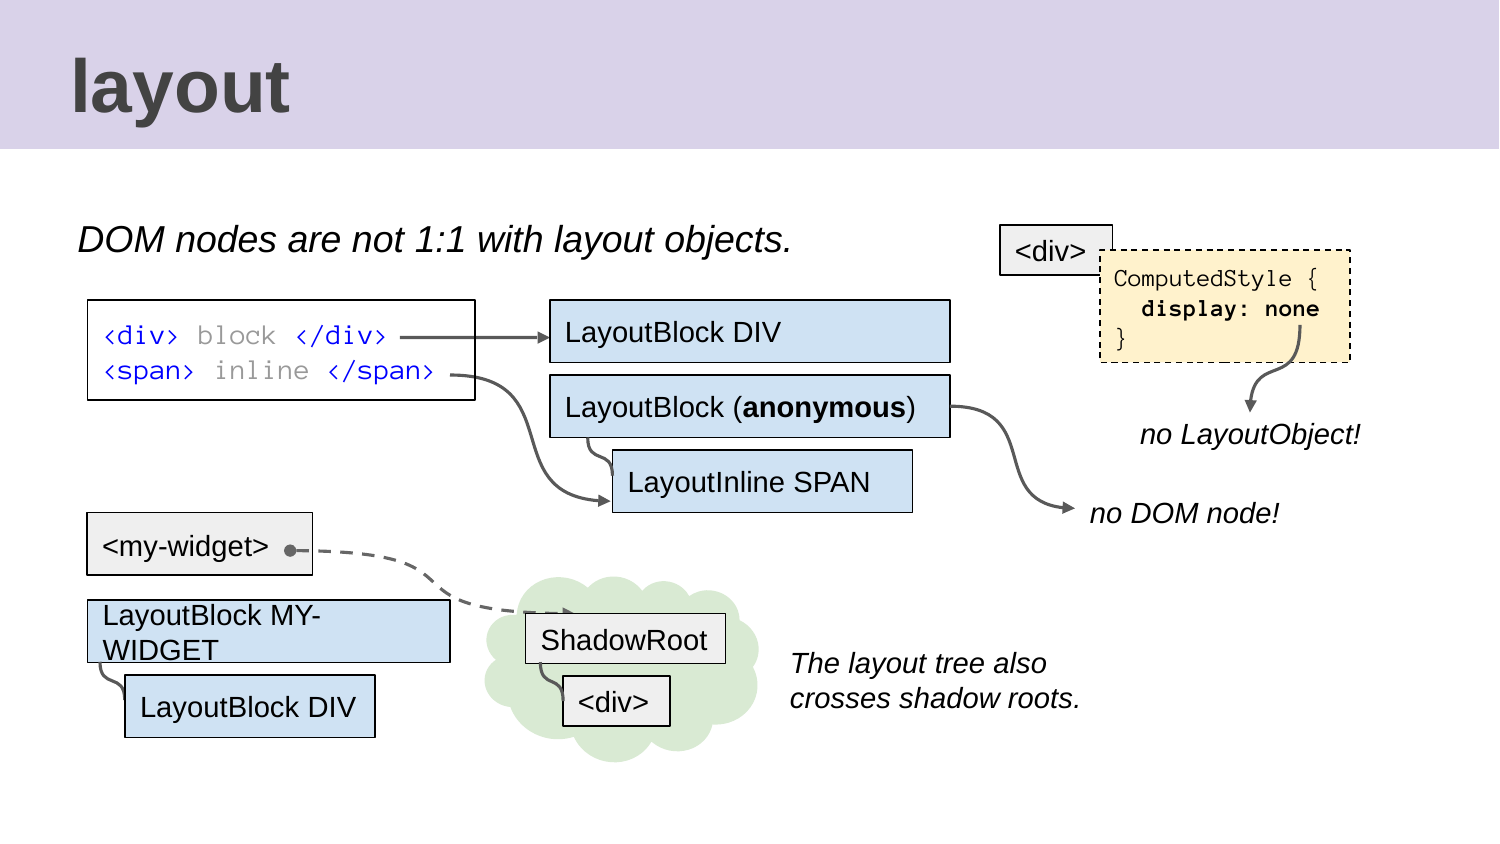

layout
DOM nodes are not 1:1 with layout objects.
<div>
ComputedStyle {
  display: none
}
<div> block </div>
<span> inline </span>
LayoutBlock DIV
LayoutBlock (anonymous)
no LayoutObject!
LayoutInline SPAN
no DOM node!
<my-widget>

LayoutBlock MY-WIDGET
ShadowRoot
The layout tree also crosses shadow roots.
LayoutBlock DIV
<div>